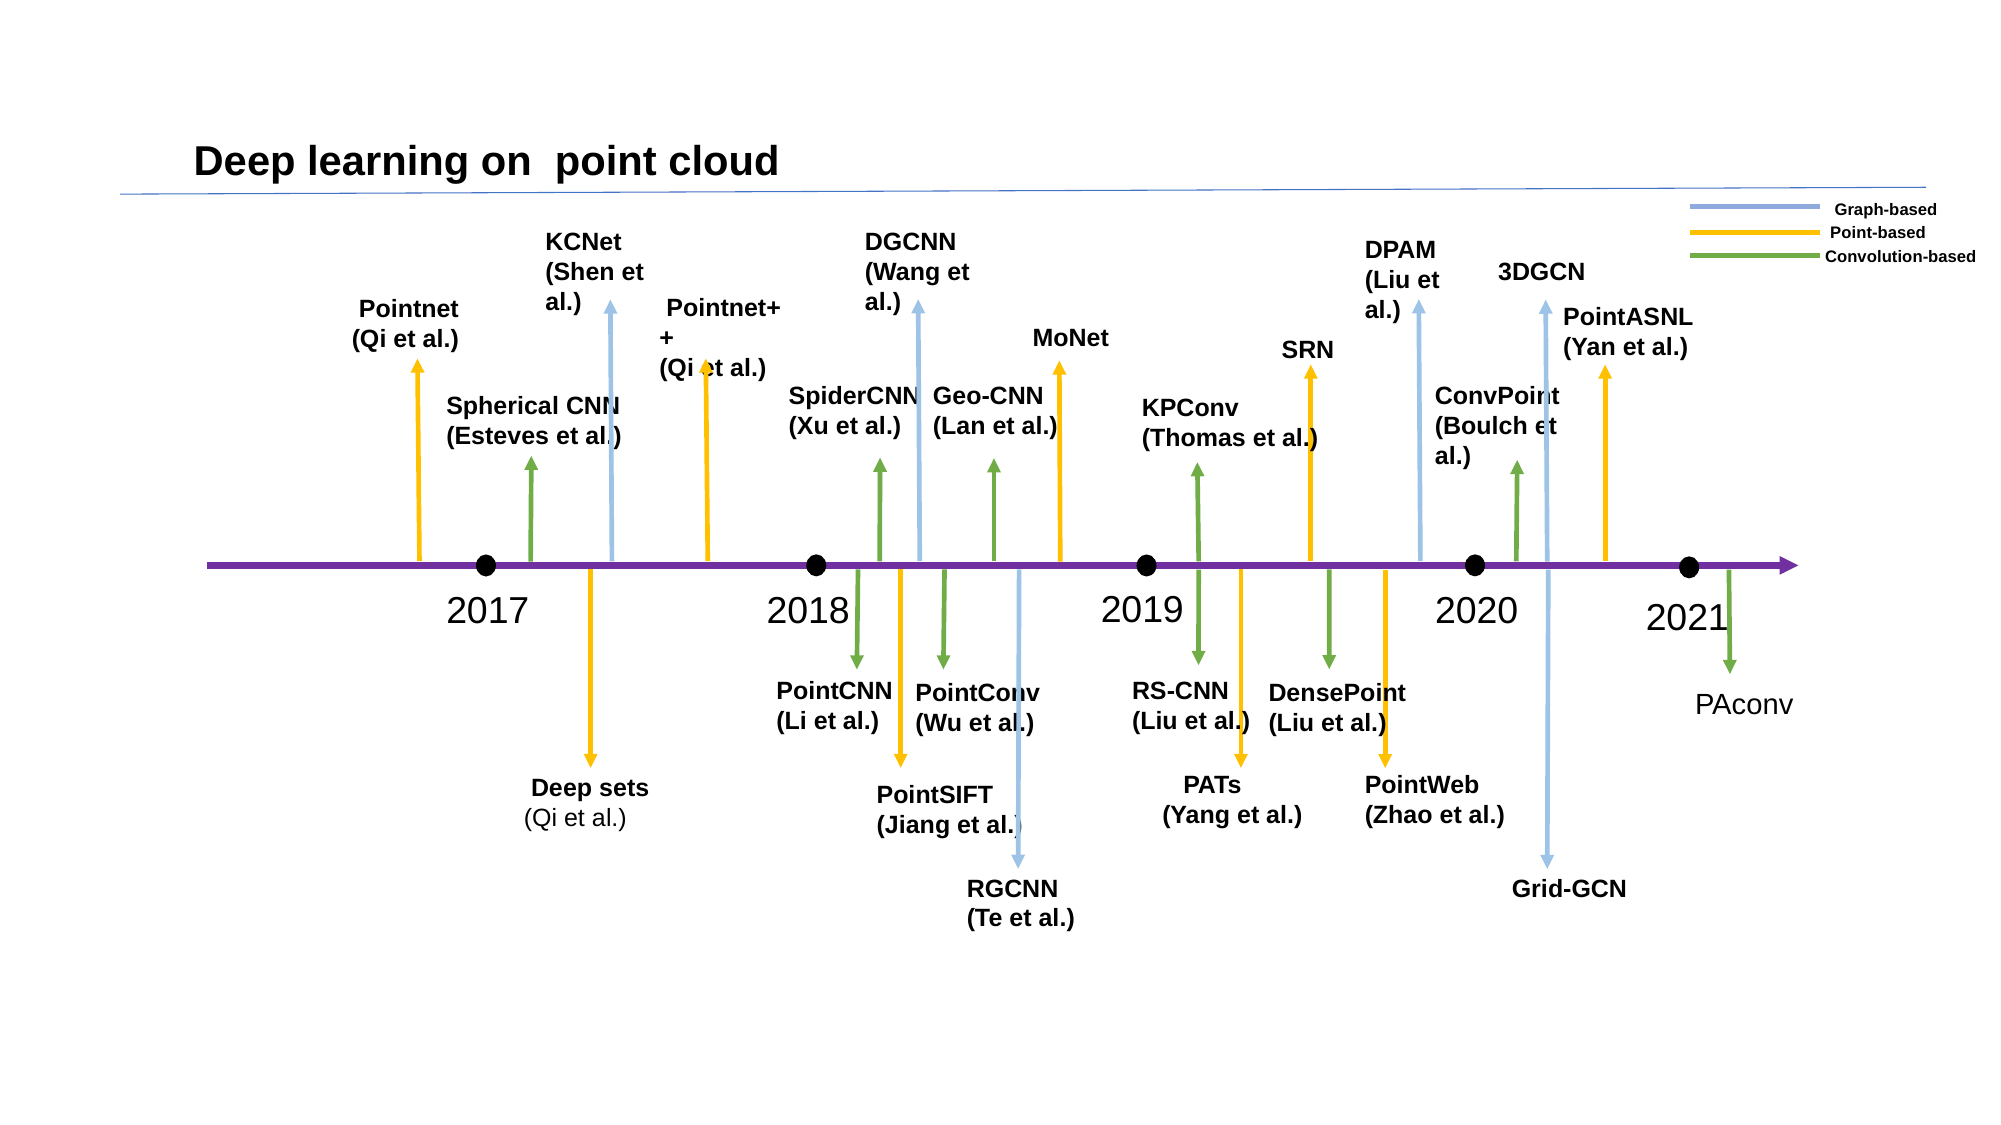

Deep learning on  point cloud
Graph-based
Point-based
KCNet
(Shen et al.)
DGCNN
(Wang et al.)
DPAM
(Liu et al.)
Convolution-based
3DGCN
 Pointnet++
(Qi et al.)
 Pointnet
(Qi et al.)
PointASNL
(Yan et al.)
MoNet
SRN
SpiderCNN
(Xu et al.)
Geo-CNN
(Lan et al.)
ConvPoint
(Boulch et al.)
Spherical CNN
(Esteves et al.)
KPConv
(Thomas et al.)

2019
2017
2018
2020
2021
PointCNN
(Li et al.)
RS-CNN
(Liu et al.)
PointConv
(Wu et al.)
DensePoint
(Liu et al.)
PAconv
   PATs
(Yang et al.)
PointWeb
(Zhao et al.)
 Deep sets
(Qi et al.)
PointSIFT
(Jiang et al.)
RGCNN
(Te et al.)
Grid-GCN